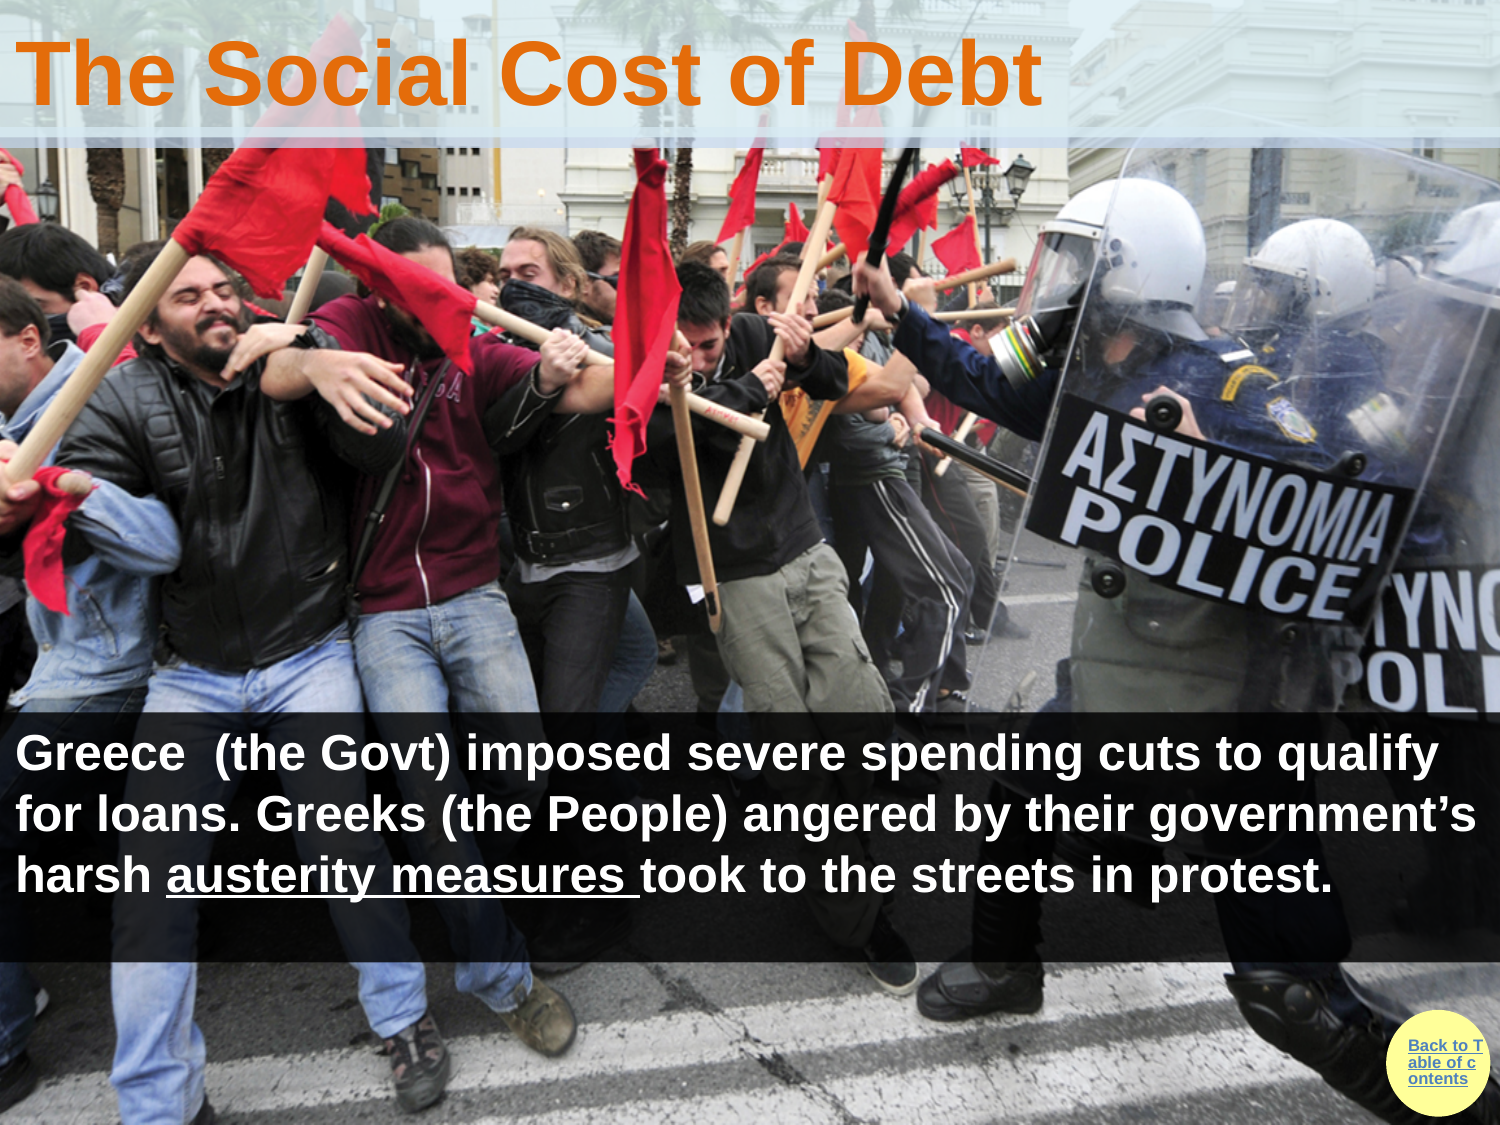

# The Social Cost of Debt
Greece  (the Govt) imposed severe spending cuts to qualify for loans. Greeks (the People) angered by their government’s harsh austerity measures took to the streets in protest.